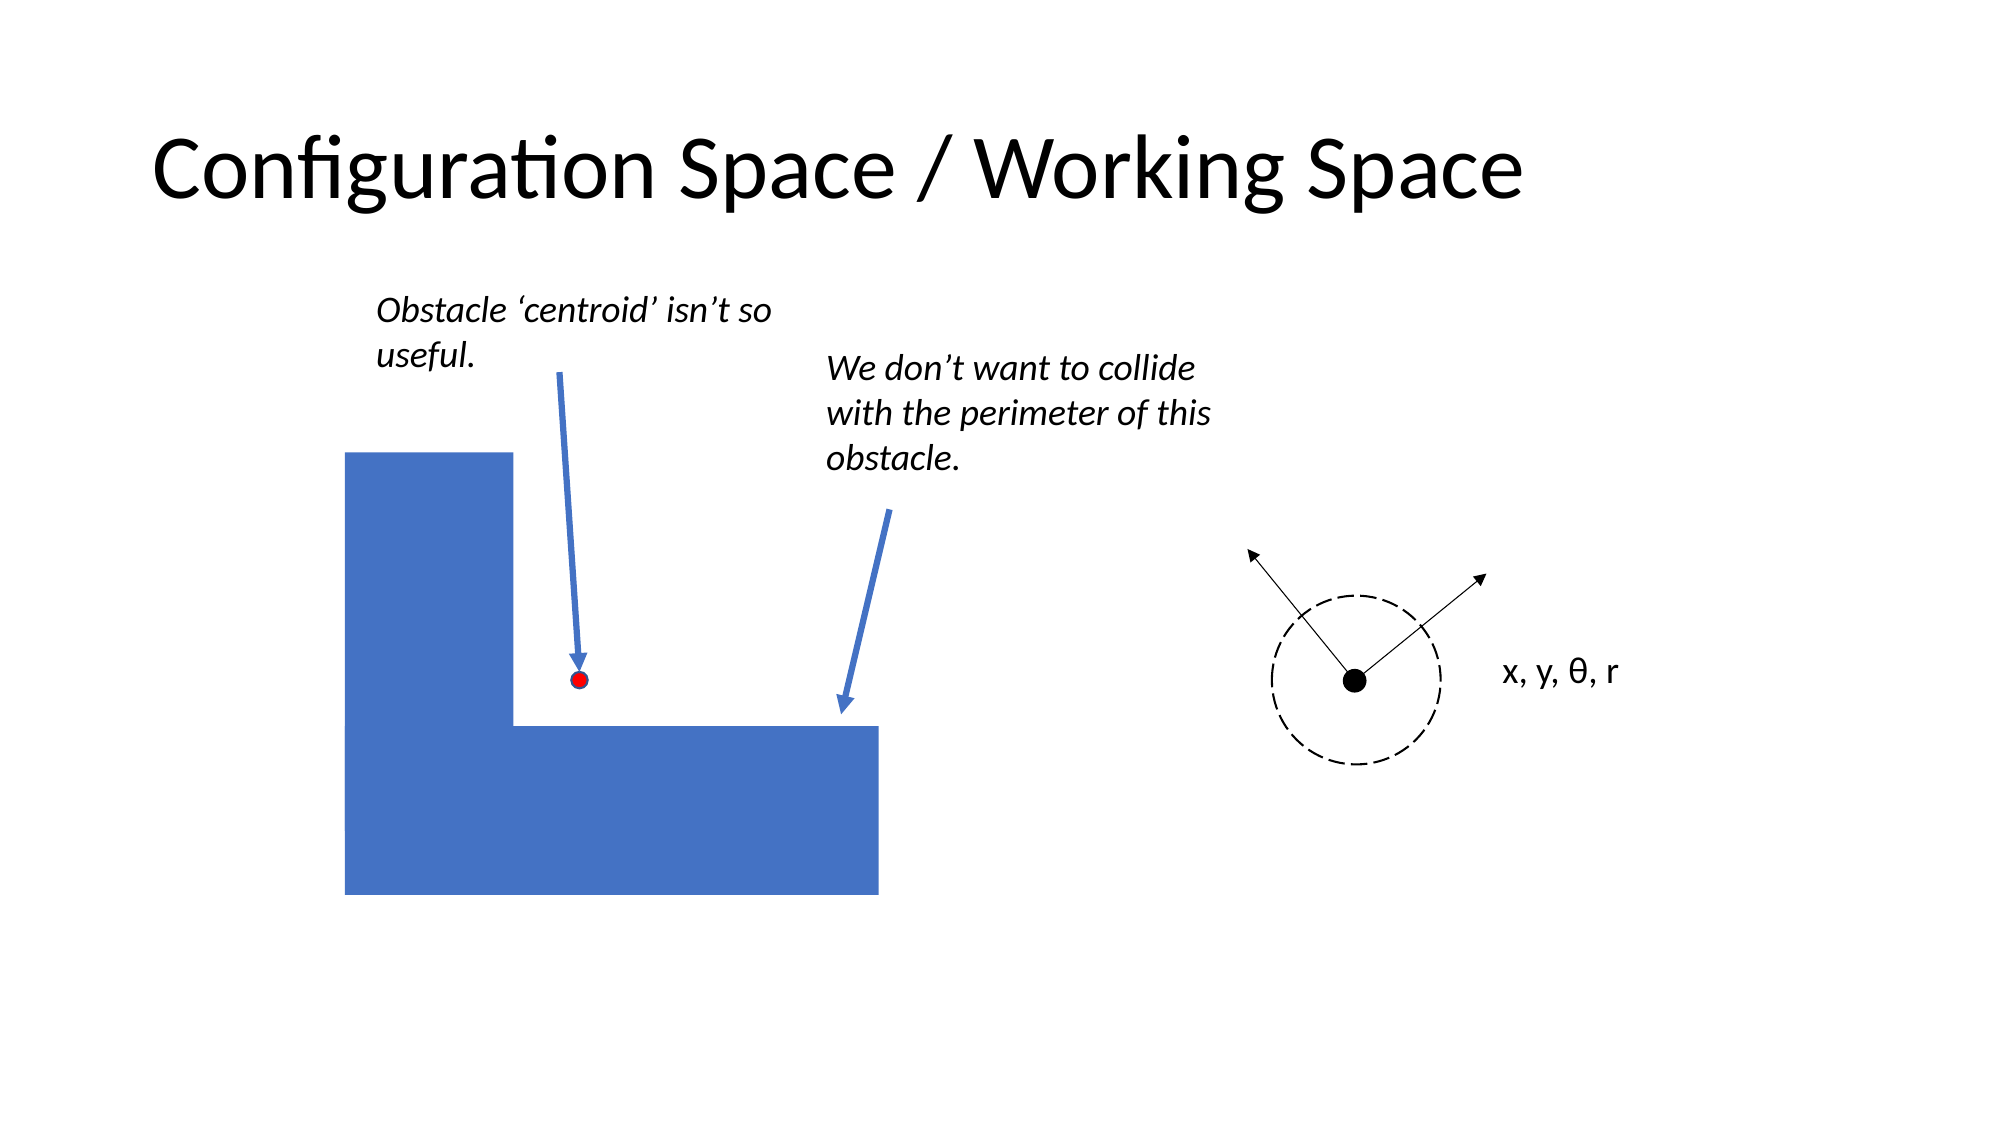

# Configuration Space / Working Space
Obstacle ‘centroid’ isn’t so useful.
We don’t want to collide with the perimeter of this obstacle.

x, y, θ, r